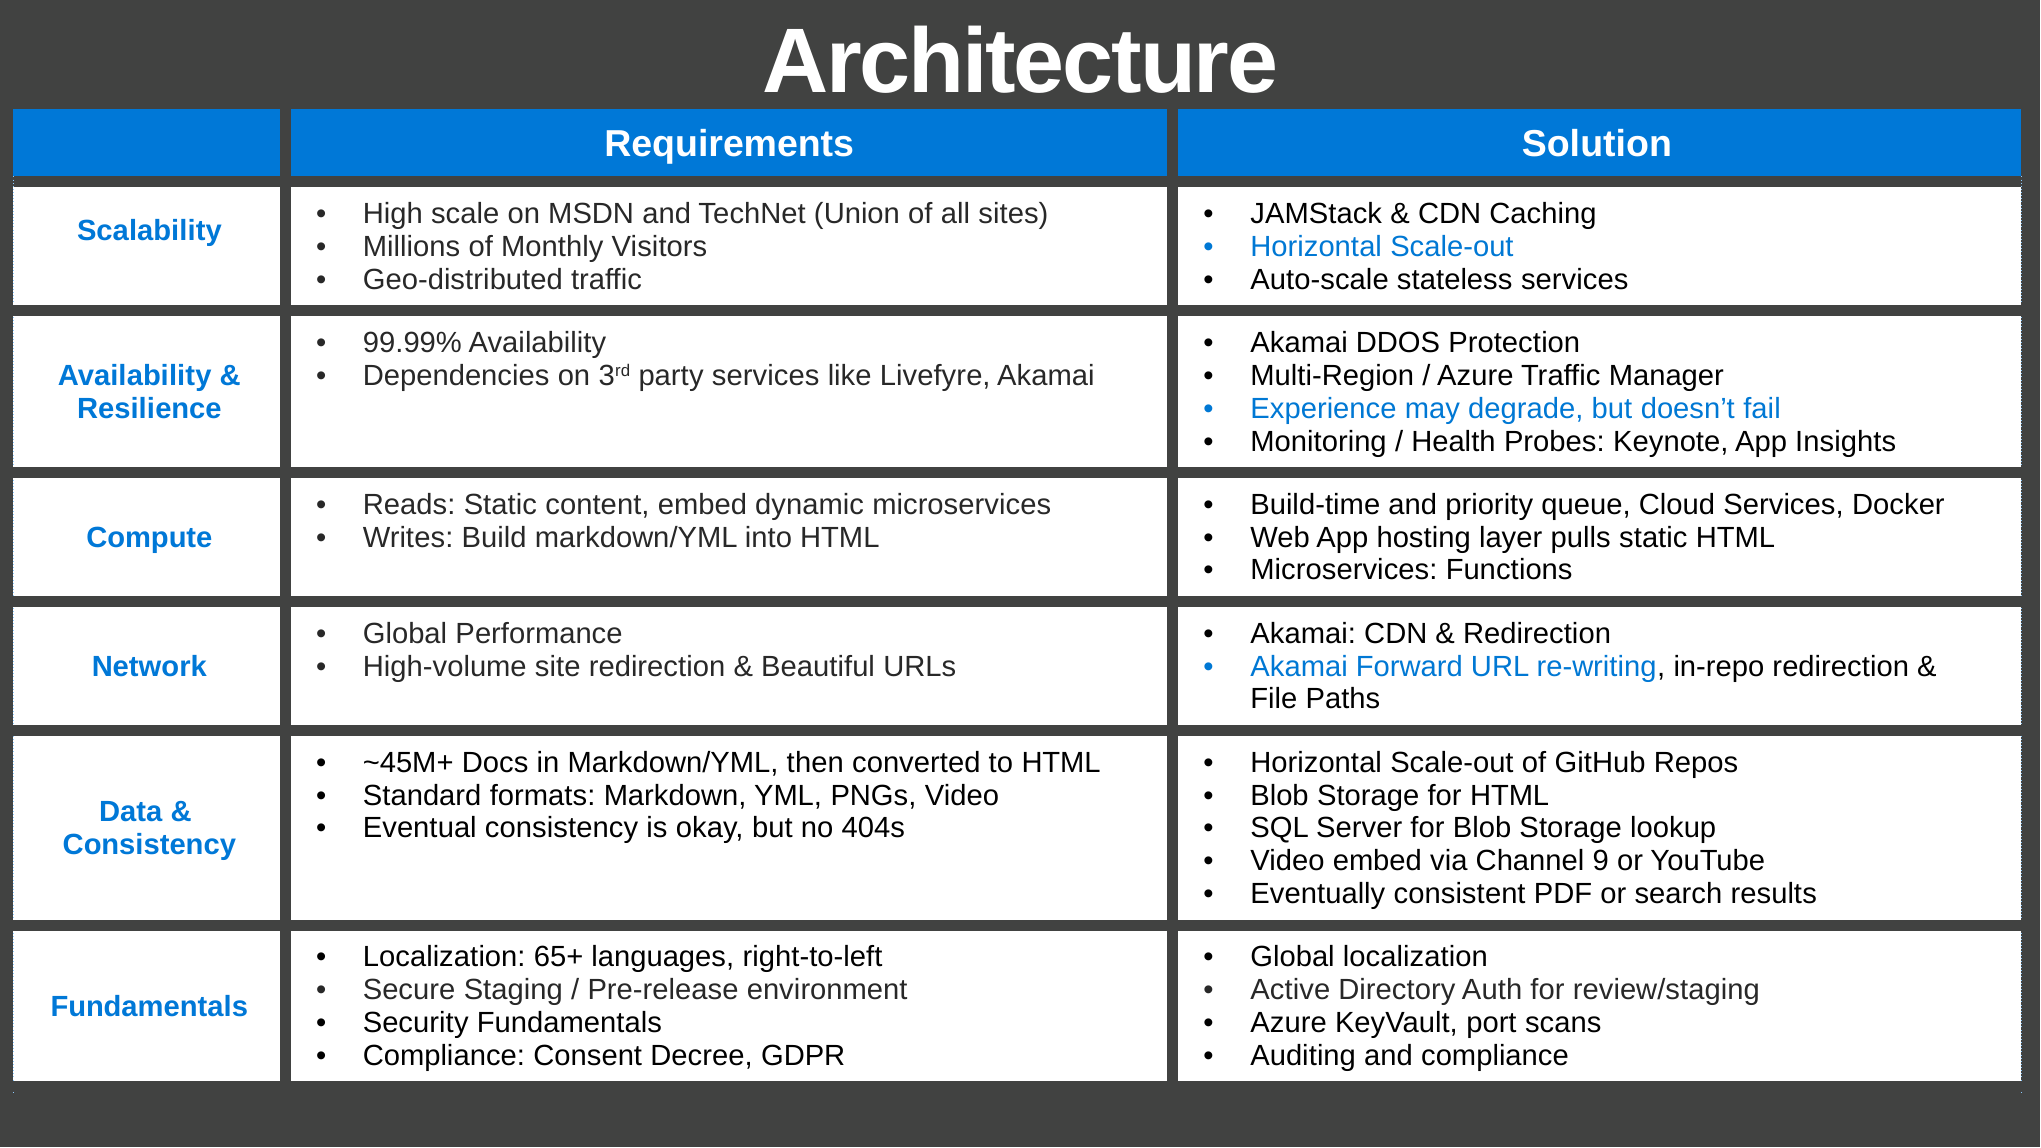

# Architecture
|  | Requirements | Solution |
| --- | --- | --- |
| Scalability | High scale on MSDN and TechNet (Union of all sites) Millions of Monthly Visitors Geo-distributed traffic | JAMStack & CDN Caching Horizontal Scale-out Auto-scale stateless services |
| Availability & Resilience | 99.99% Availability Dependencies on 3rd party services like Livefyre, Akamai | Akamai DDOS Protection Multi-Region / Azure Traffic Manager Experience may degrade, but doesn’t fail Monitoring / Health Probes: Keynote, App Insights |
| Compute | Reads: Static content, embed dynamic microservices Writes: Build markdown/YML into HTML | Build-time and priority queue, Cloud Services, Docker Web App hosting layer pulls static HTML Microservices: Functions |
| Network | Global Performance High-volume site redirection & Beautiful URLs | Akamai: CDN & Redirection Akamai Forward URL re-writing, in-repo redirection & File Paths |
| Data & Consistency | ~45M+ Docs in Markdown/YML, then converted to HTML Standard formats: Markdown, YML, PNGs, Video Eventual consistency is okay, but no 404s | Horizontal Scale-out of GitHub Repos Blob Storage for HTML SQL Server for Blob Storage lookup Video embed via Channel 9 or YouTube Eventually consistent PDF or search results |
| Fundamentals | Localization: 65+ languages, right-to-left Secure Staging / Pre-release environment Security Fundamentals Compliance: Consent Decree, GDPR | Global localization Active Directory Auth for review/staging Azure KeyVault, port scans Auditing and compliance |